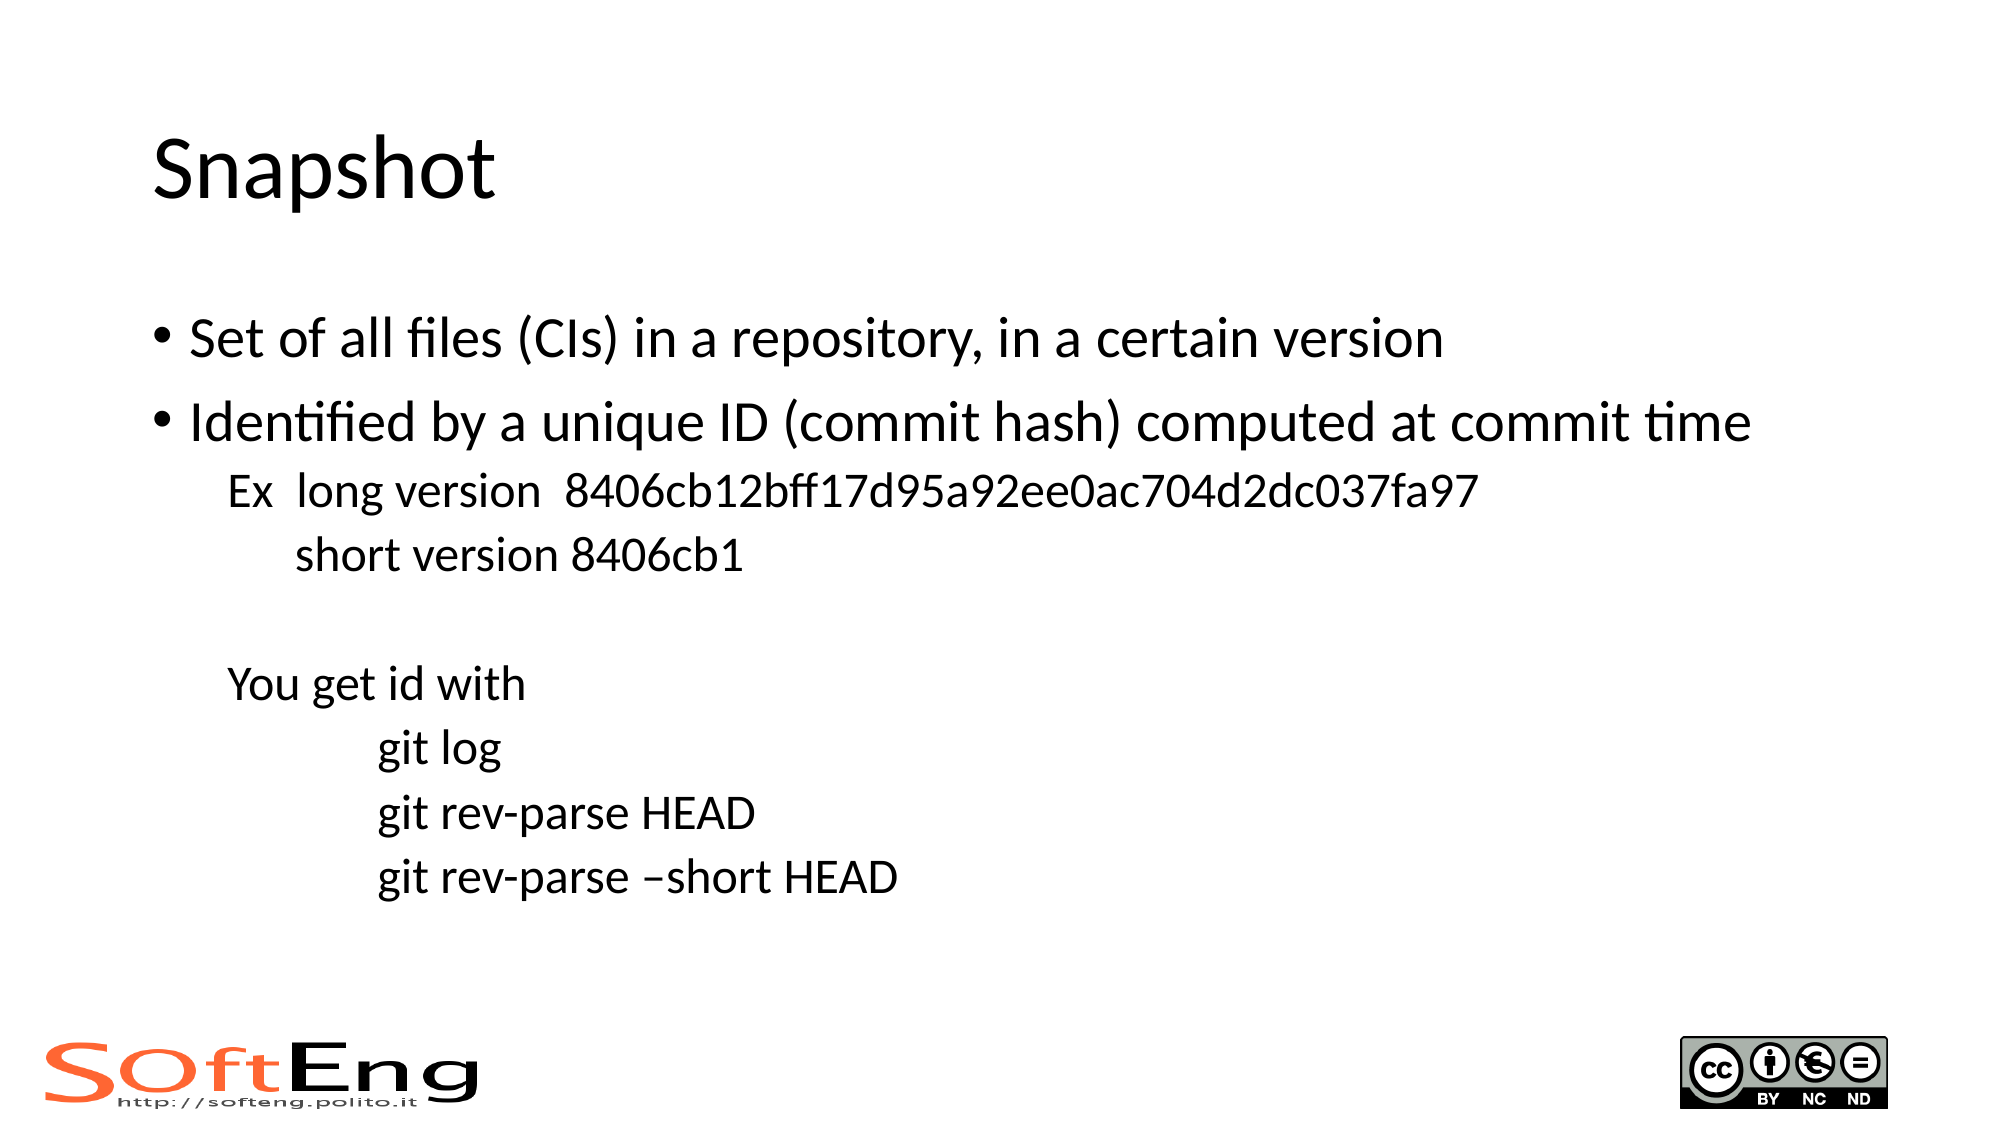

# Snapshot
Set of all files (CIs) in a repository, in a certain version
Identified by a unique ID (commit hash) computed at commit time
Ex  long version  8406cb12bff17d95a92ee0ac704d2dc037fa97
      short version 8406cb1

You get id with
	git log
	git rev-parse HEAD
	git rev-parse –short HEAD